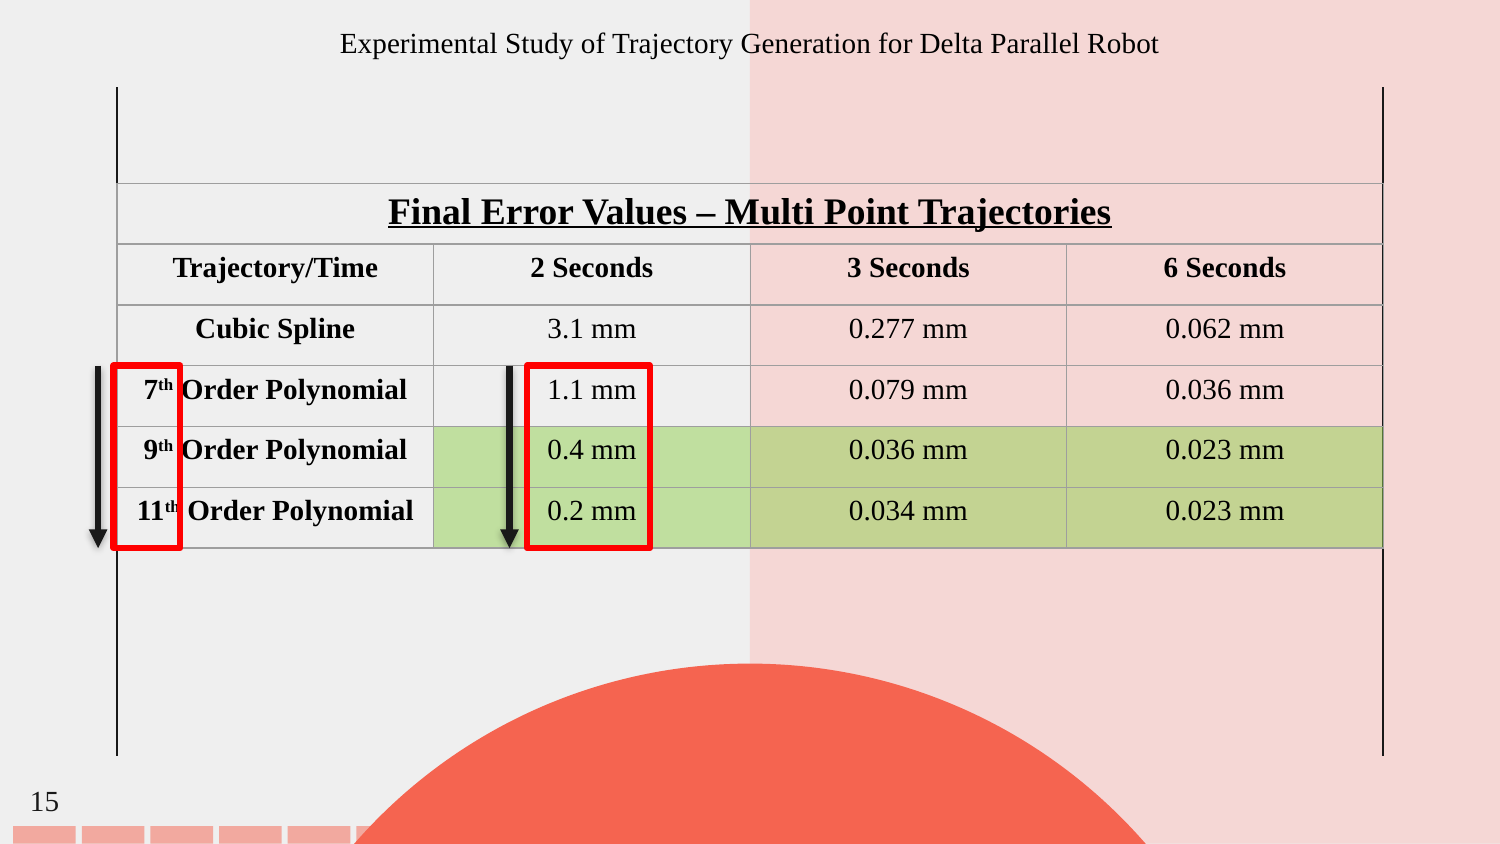

Experimental Study of Trajectory Generation for Delta Parallel Robot
| Final Error Values – Multi Point Trajectories |  |  |  |
| --- | --- | --- | --- |
| Trajectory/Time | 2 Seconds | 3 Seconds | 6 Seconds |
| Cubic Spline | 3.1 mm | 0.277 mm | 0.062 mm |
| 7th Order Polynomial | 1.1 mm | 0.079 mm | 0.036 mm |
| 9th Order Polynomial | 0.4 mm | 0.036 mm | 0.023 mm |
| 11th Order Polynomial | 0.2 mm | 0.034 mm | 0.023 mm |

15